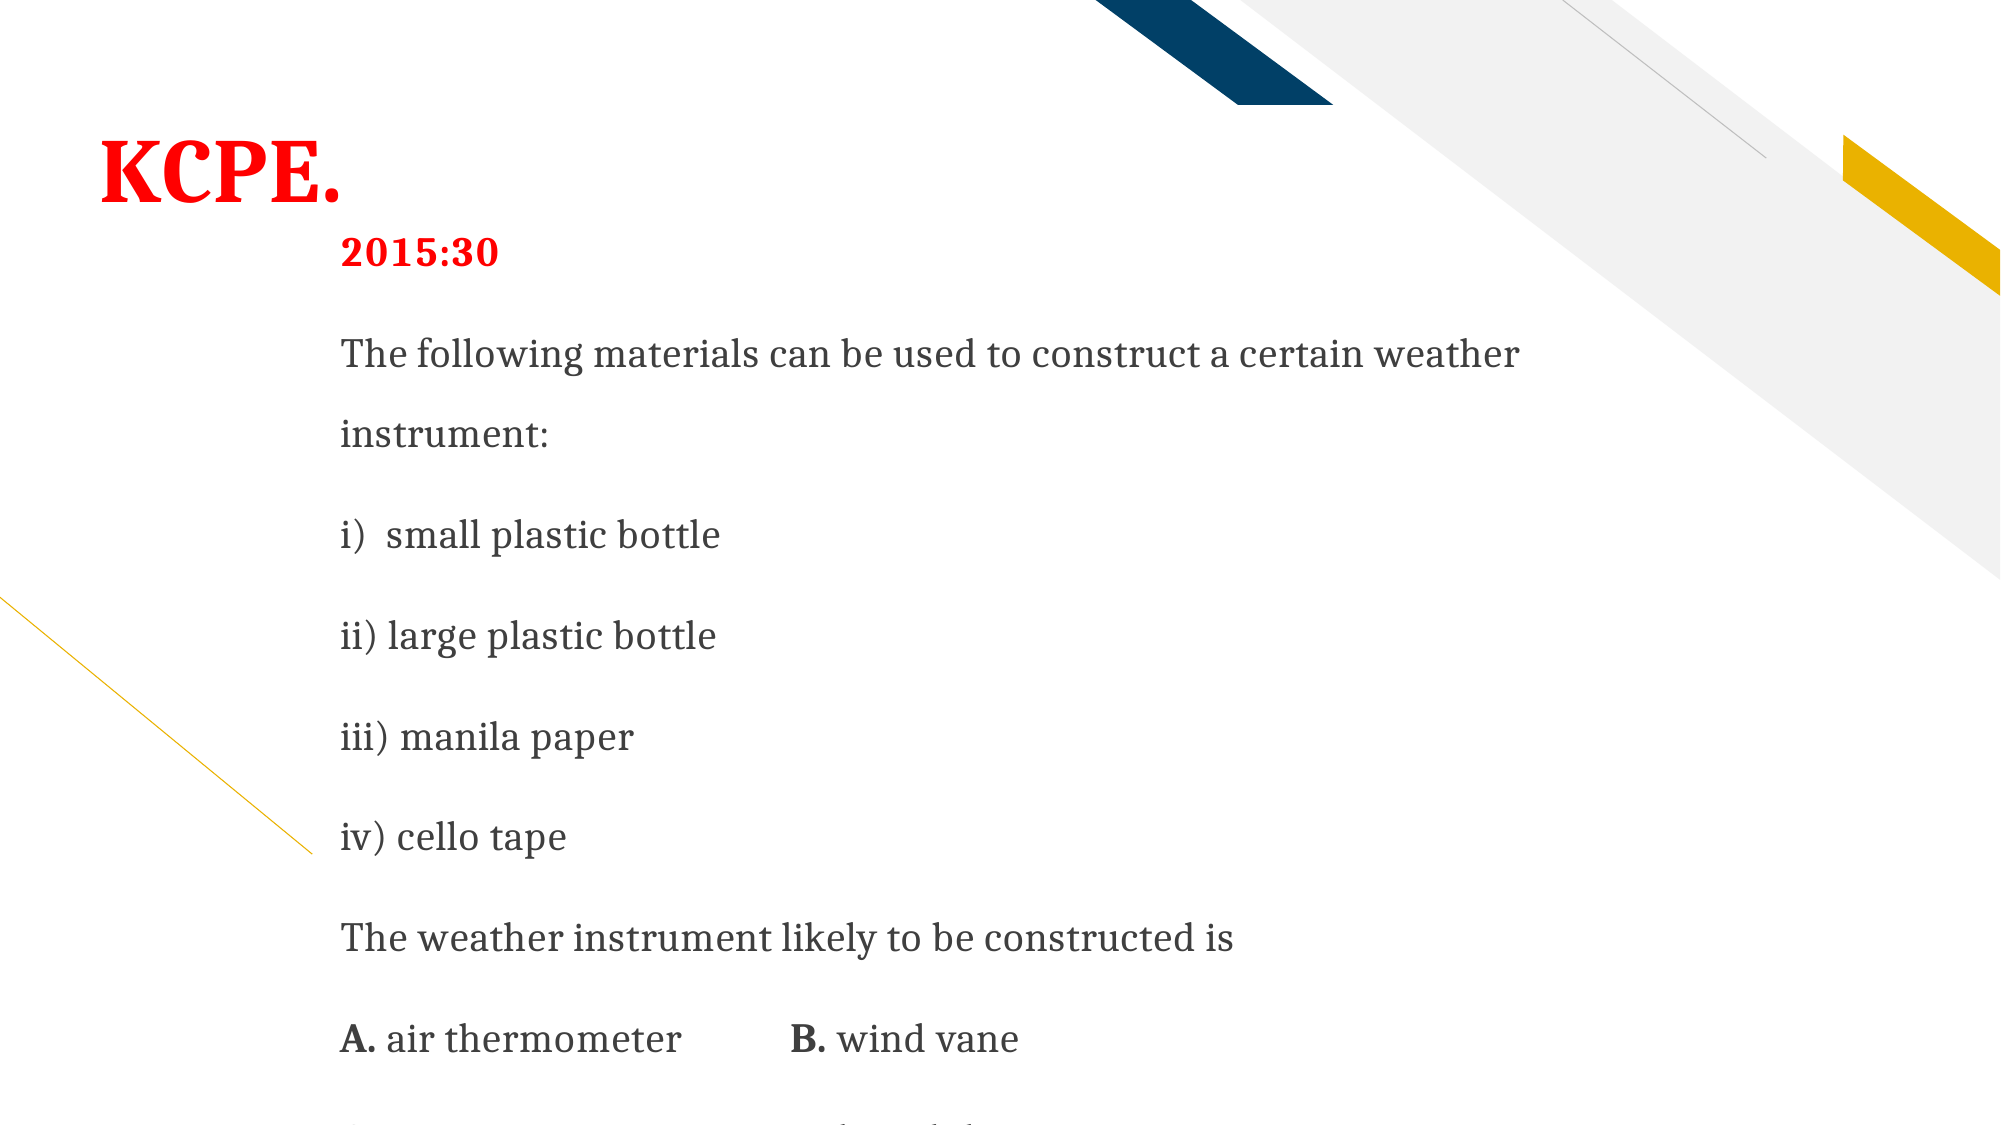

# KCPE.
2015:30
The following materials can be used to construct a certain weather instrument:
i)  small plastic bottle
ii) large plastic bottle
iii) manila paper
iv) cello tape
The weather instrument likely to be constructed is
A. air thermometer	B. wind vane
C. rain gauge		D. liquid thermometer